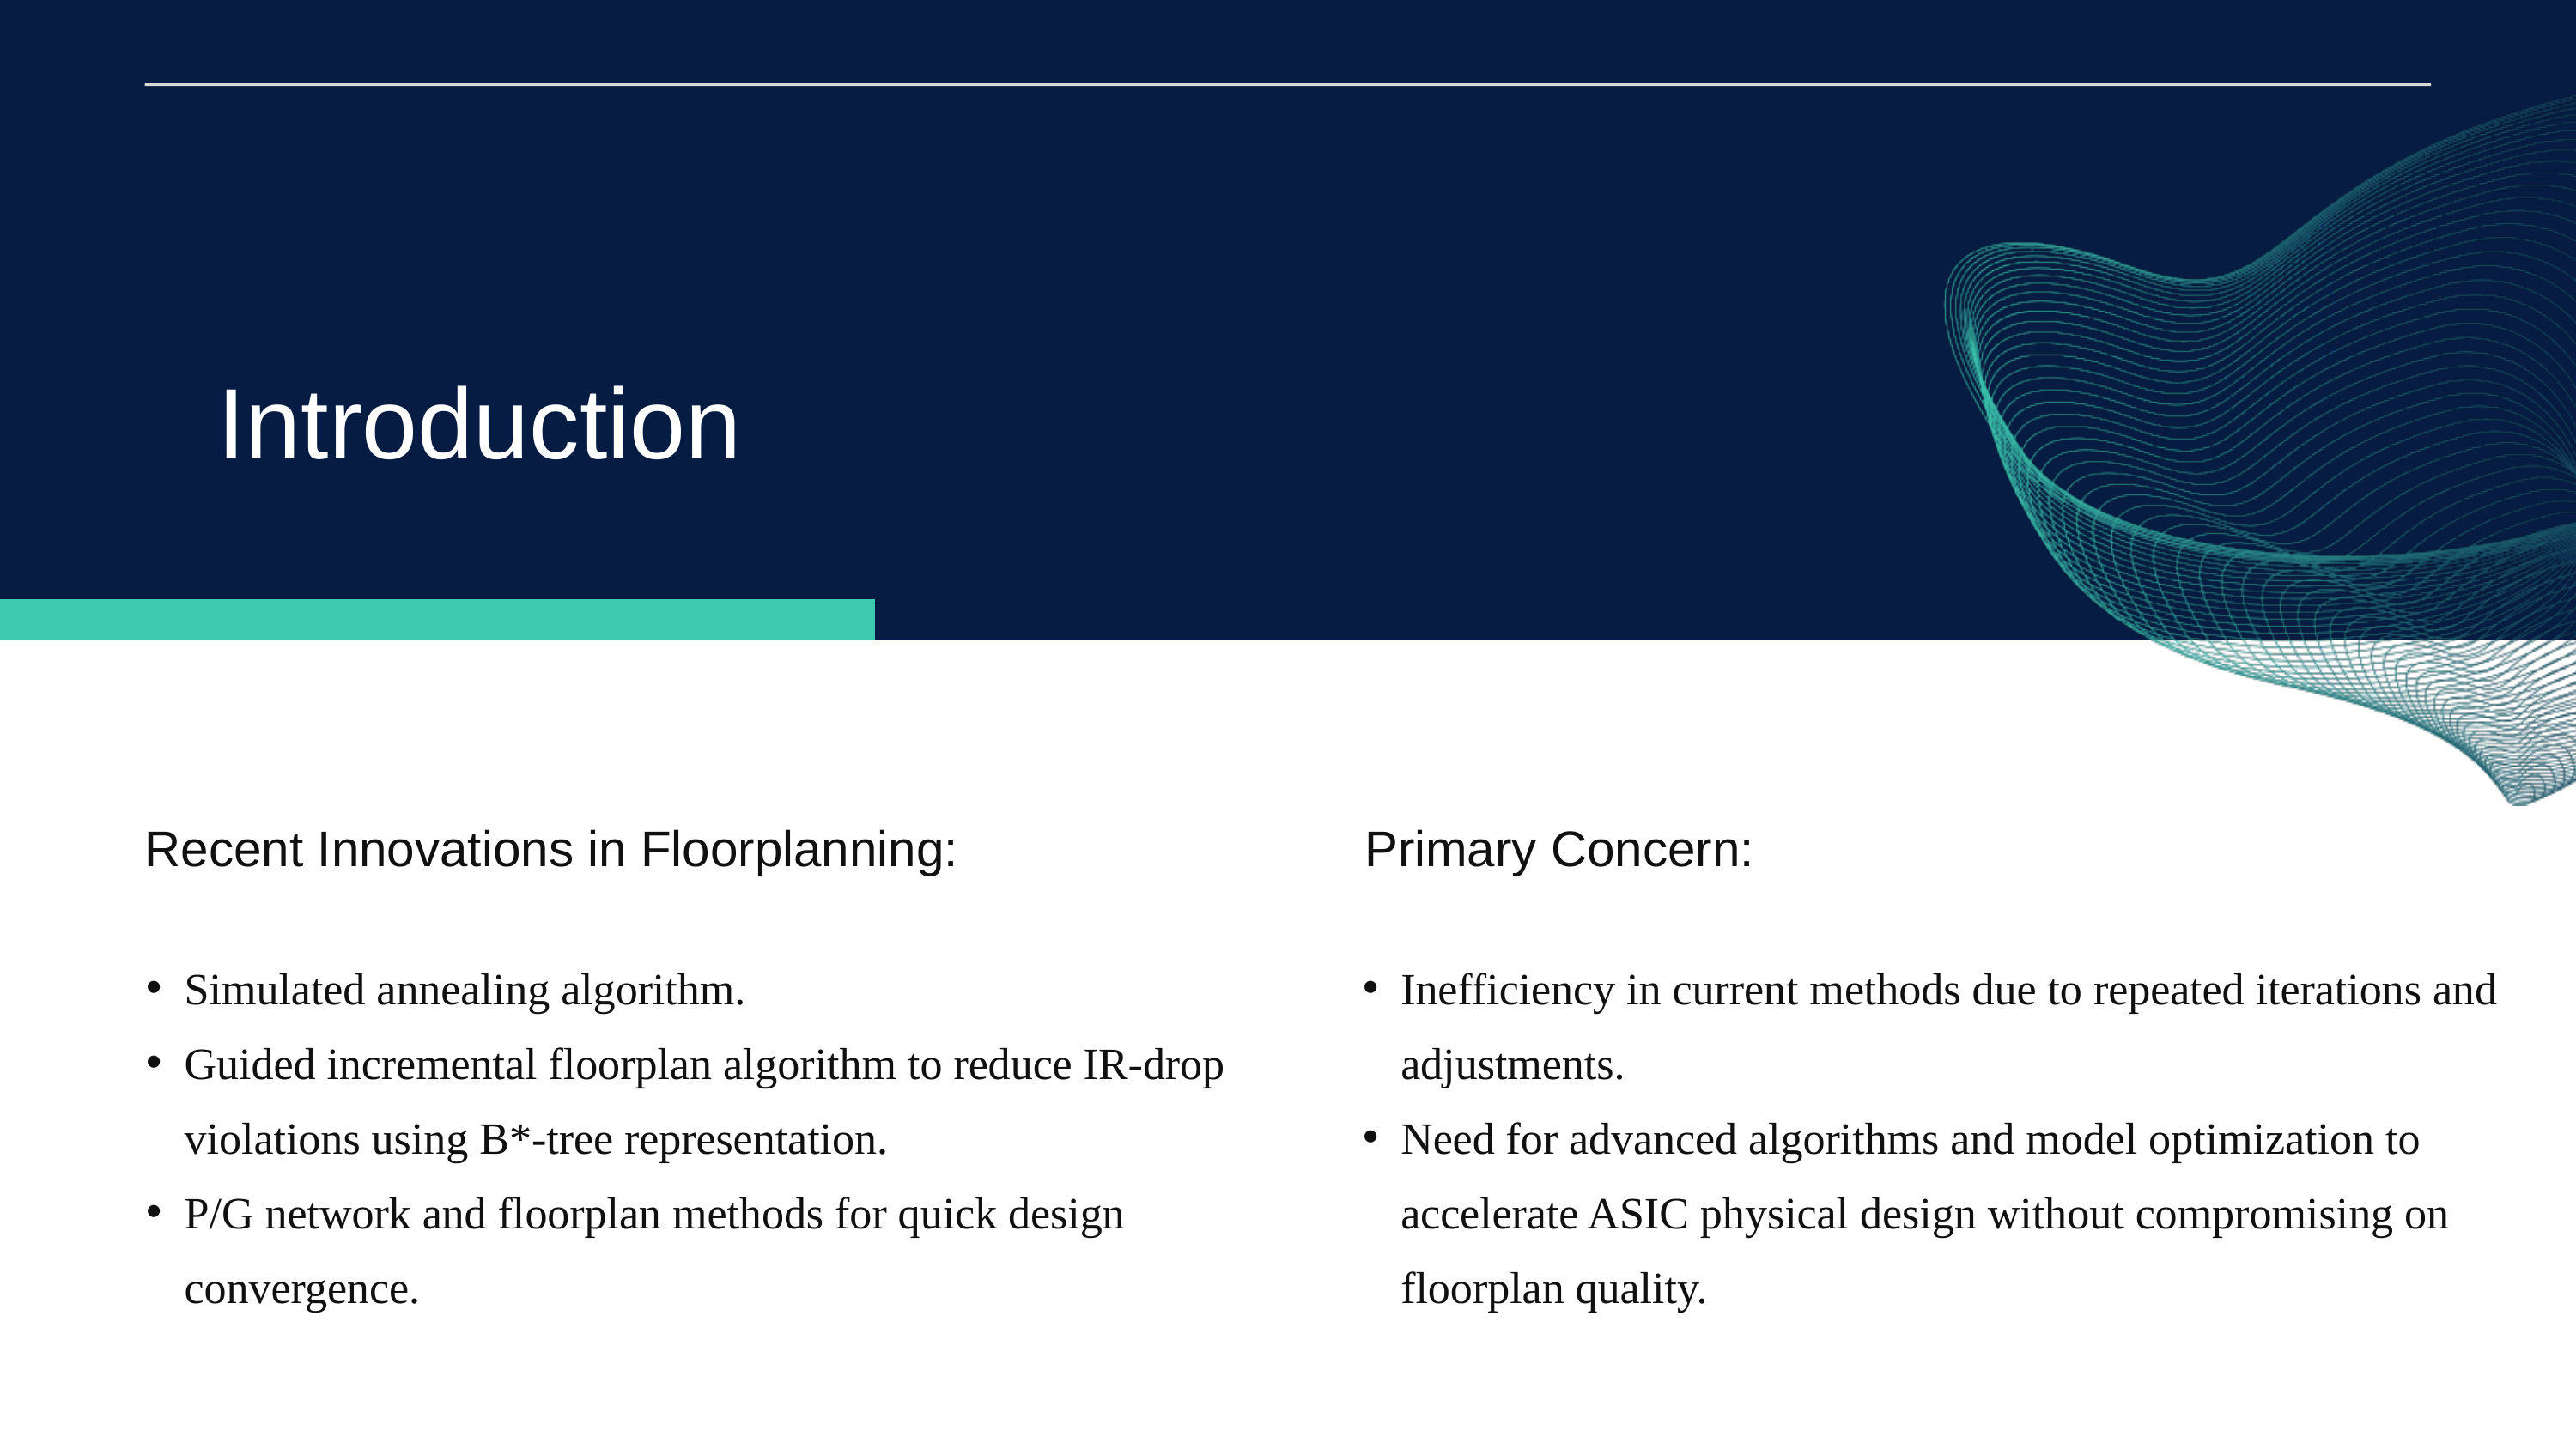

Introduction

Recent Innovations in Floorplanning:
Primary Concern:
Simulated annealing algorithm.
Guided incremental floorplan algorithm to reduce IR-drop violations using B*-tree representation.
P/G network and floorplan methods for quick design convergence.

Inefficiency in current methods due to repeated iterations and adjustments.
Need for advanced algorithms and model optimization to accelerate ASIC physical design without compromising on floorplan quality.